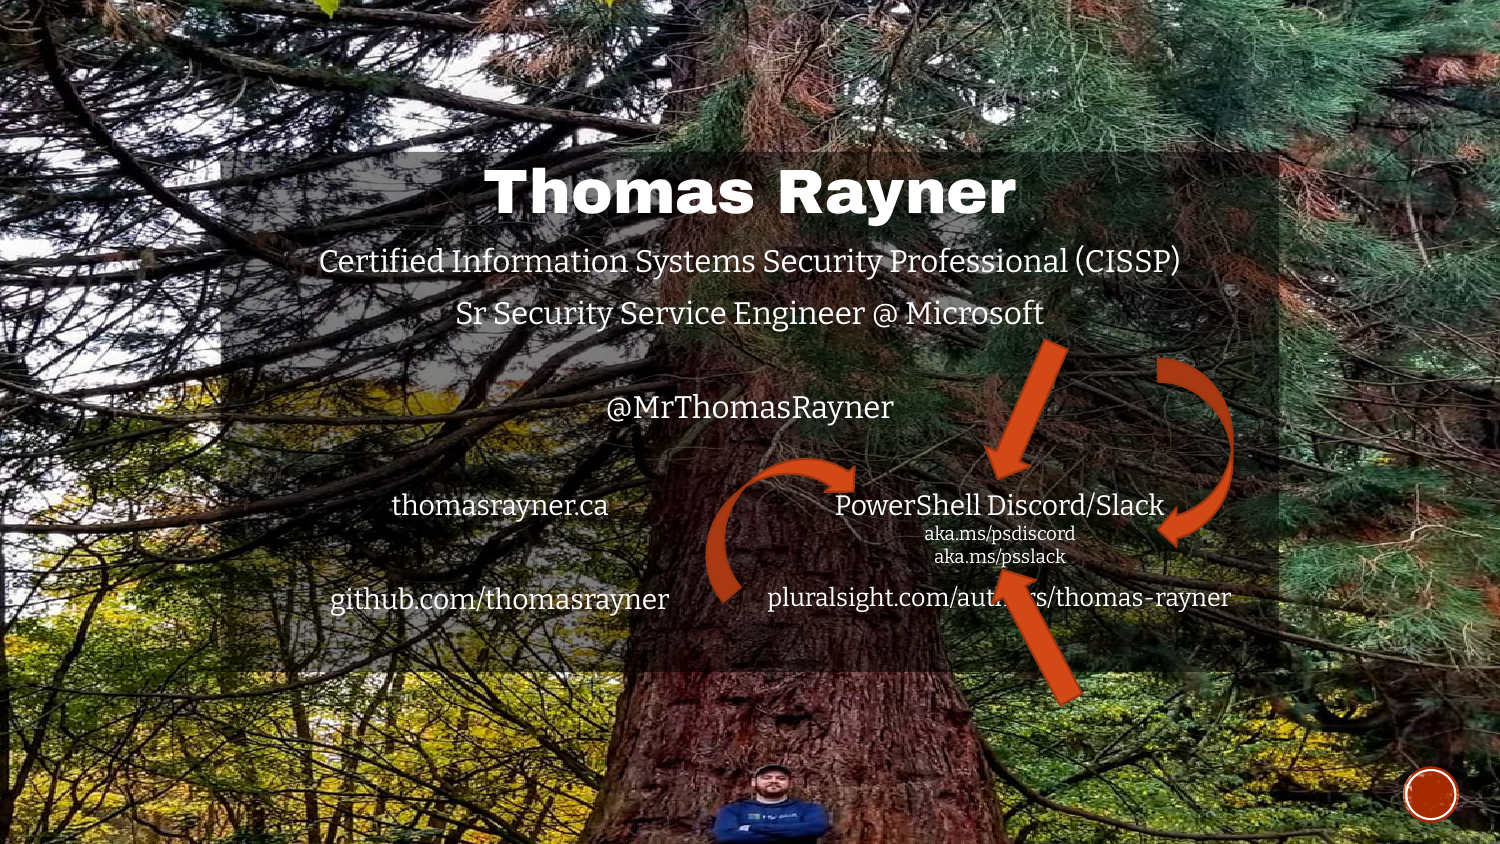

Thomas Rayner
Certified Information Systems Security Professional (CISSP)
Sr Security Service Engineer @ Microsoft

@MrThomasRayner

| thomasrayner.ca | PowerShell Discord/Slack aka.ms/psdiscord aka.ms/psslack |
| --- | --- |
| github.com/thomasrayner | pluralsight.com/authors/thomas-rayner |